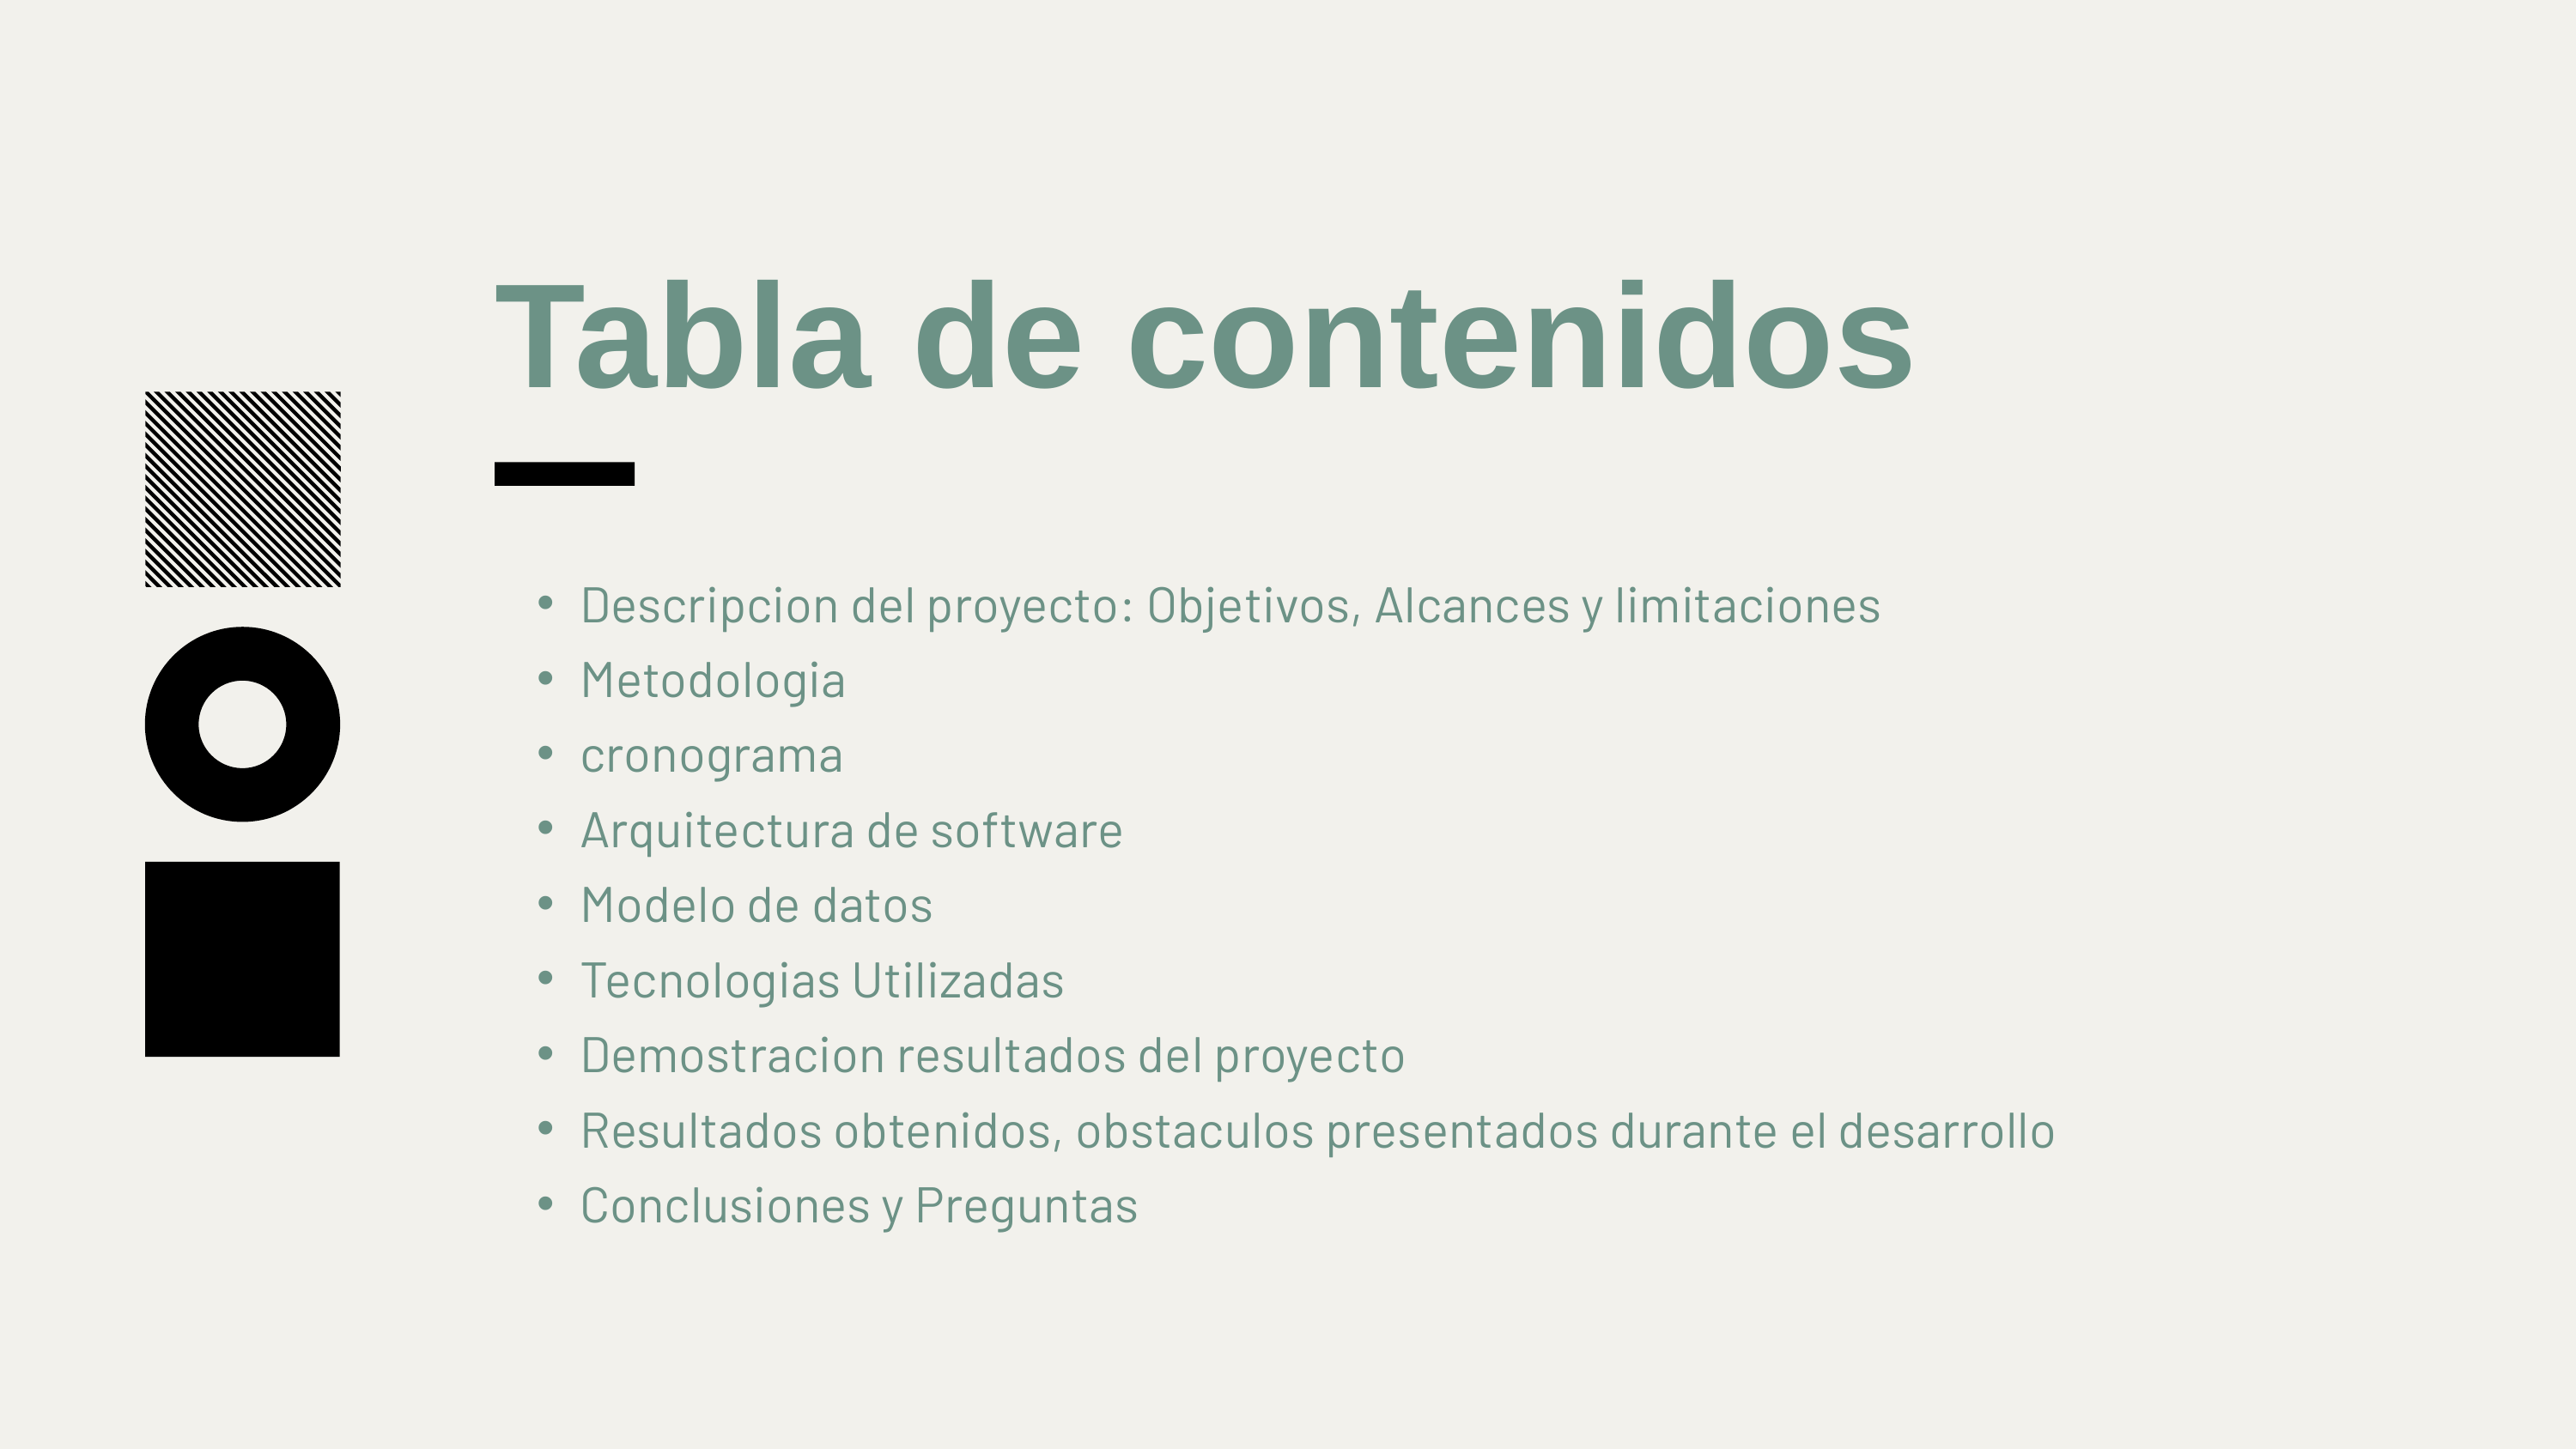

Tabla de contenidos

Descripcion del proyecto: Objetivos, Alcances y limitaciones
Metodologia
cronograma
Arquitectura de software
Modelo de datos
Tecnologias Utilizadas
Demostracion resultados del proyecto
Resultados obtenidos, obstaculos presentados durante el desarrollo
Conclusiones y Preguntas